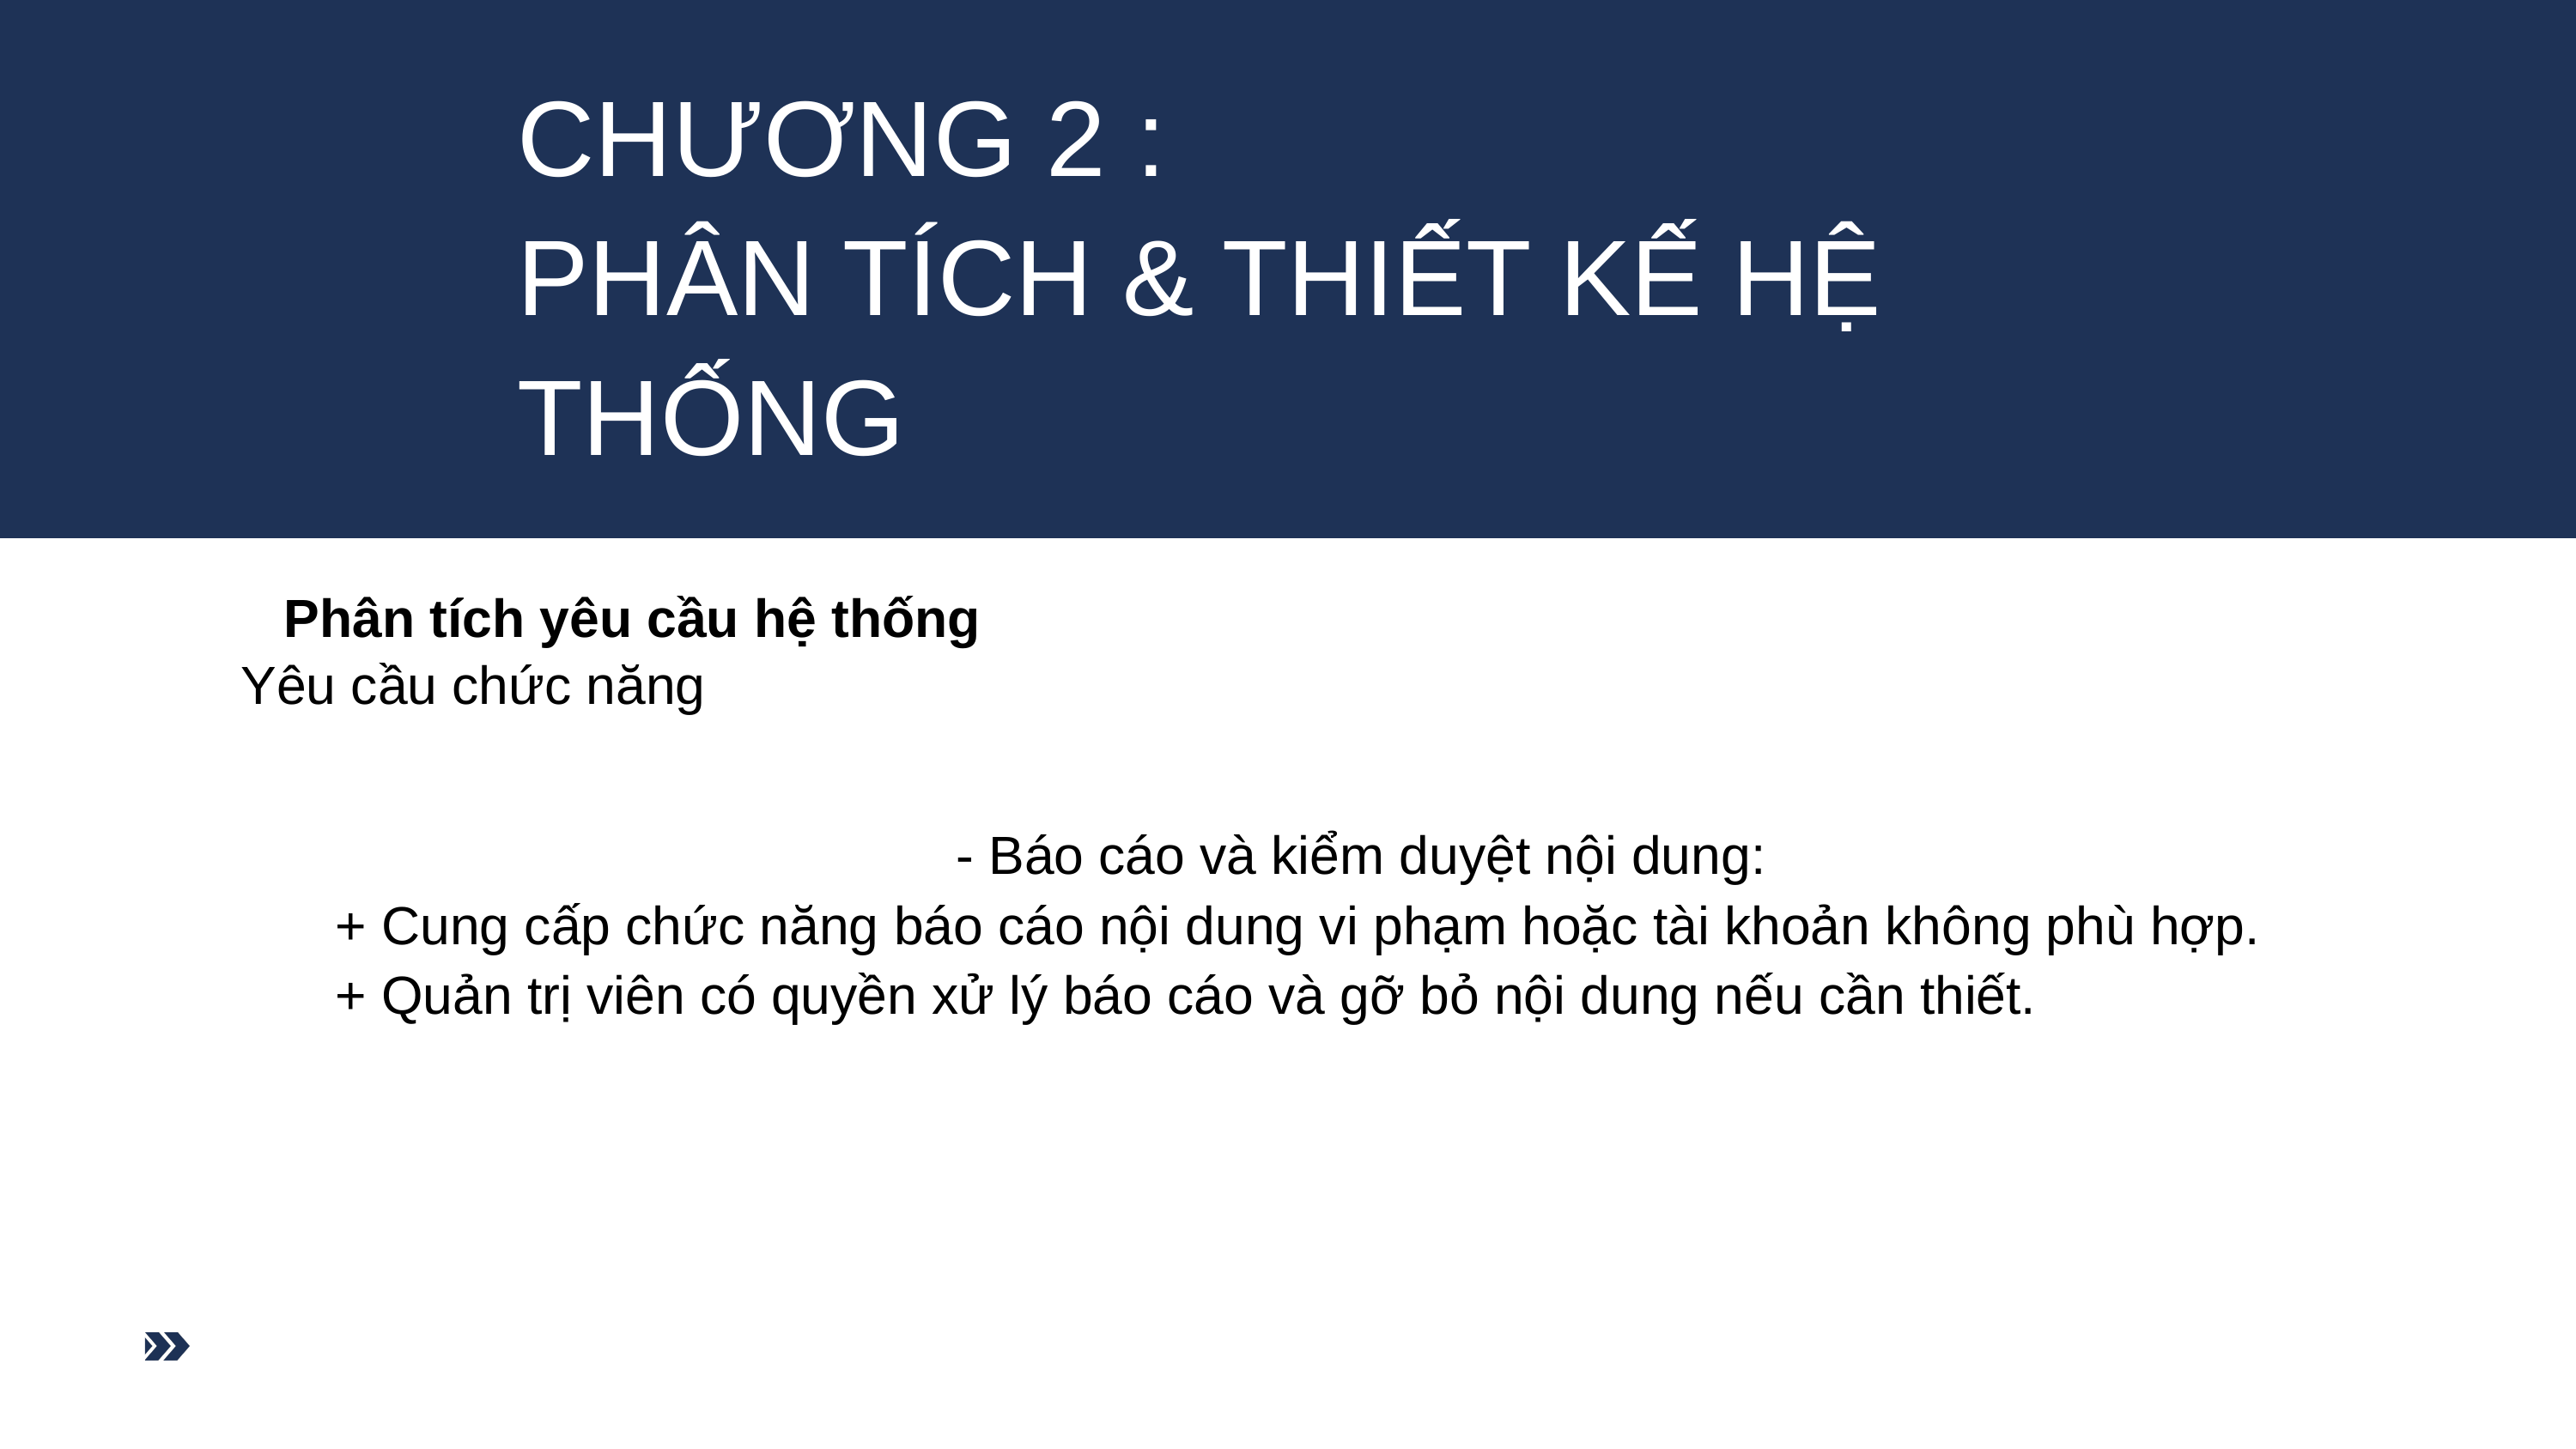

CHƯƠNG 2 :
PHÂN TÍCH & THIẾT KẾ HỆ THỐNG

Phân tích yêu cầu hệ thống

Yêu cầu chức năng

 - Báo cáo và kiểm duyệt nội dung:
 + Cung cấp chức năng báo cáo nội dung vi phạm hoặc tài khoản không phù hợp.
 + Quản trị viên có quyền xử lý báo cáo và gỡ bỏ nội dung nếu cần thiết.